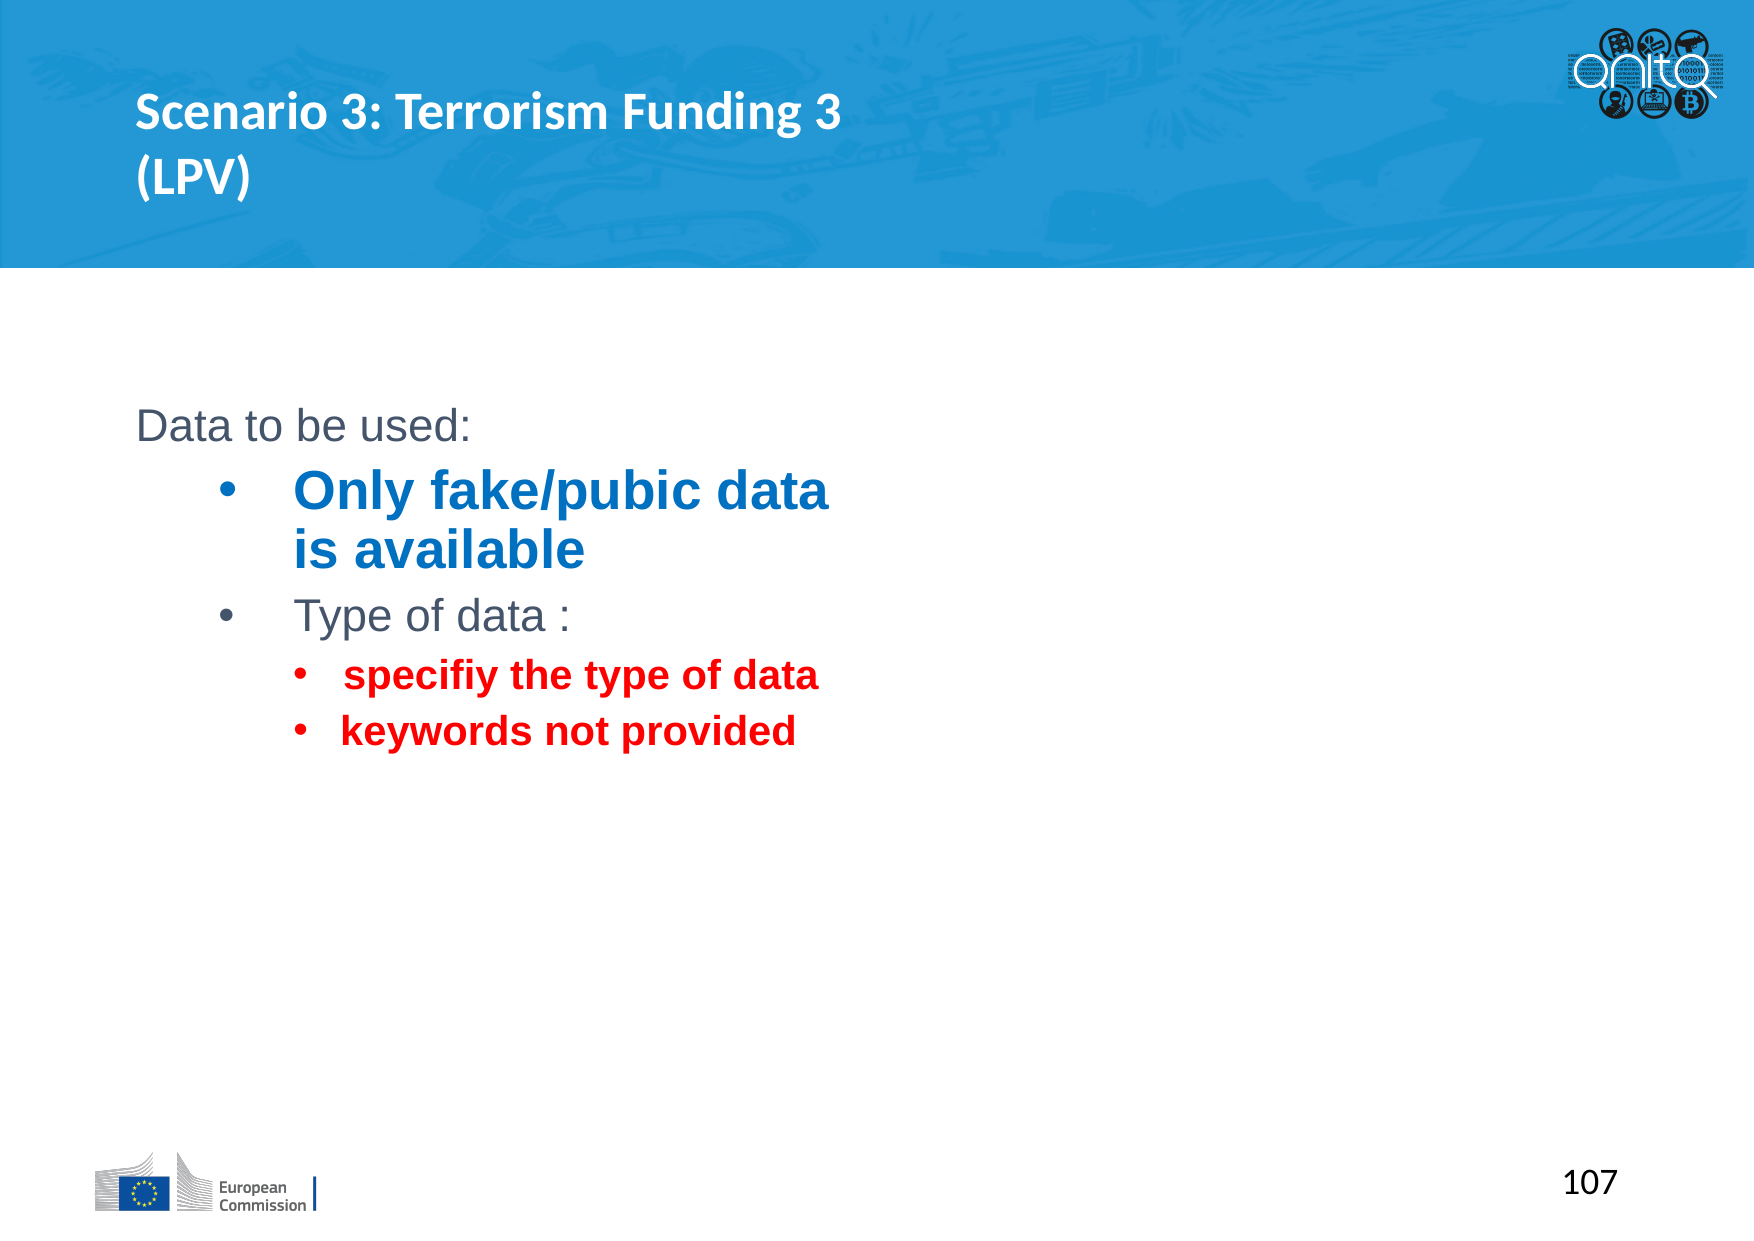

Scenario 3: Terrorism Funding 3 (LPV)
Data to be used:
Only fake/pubic data is available
Type of data :
specifiy the type of data
keywords not provided
107